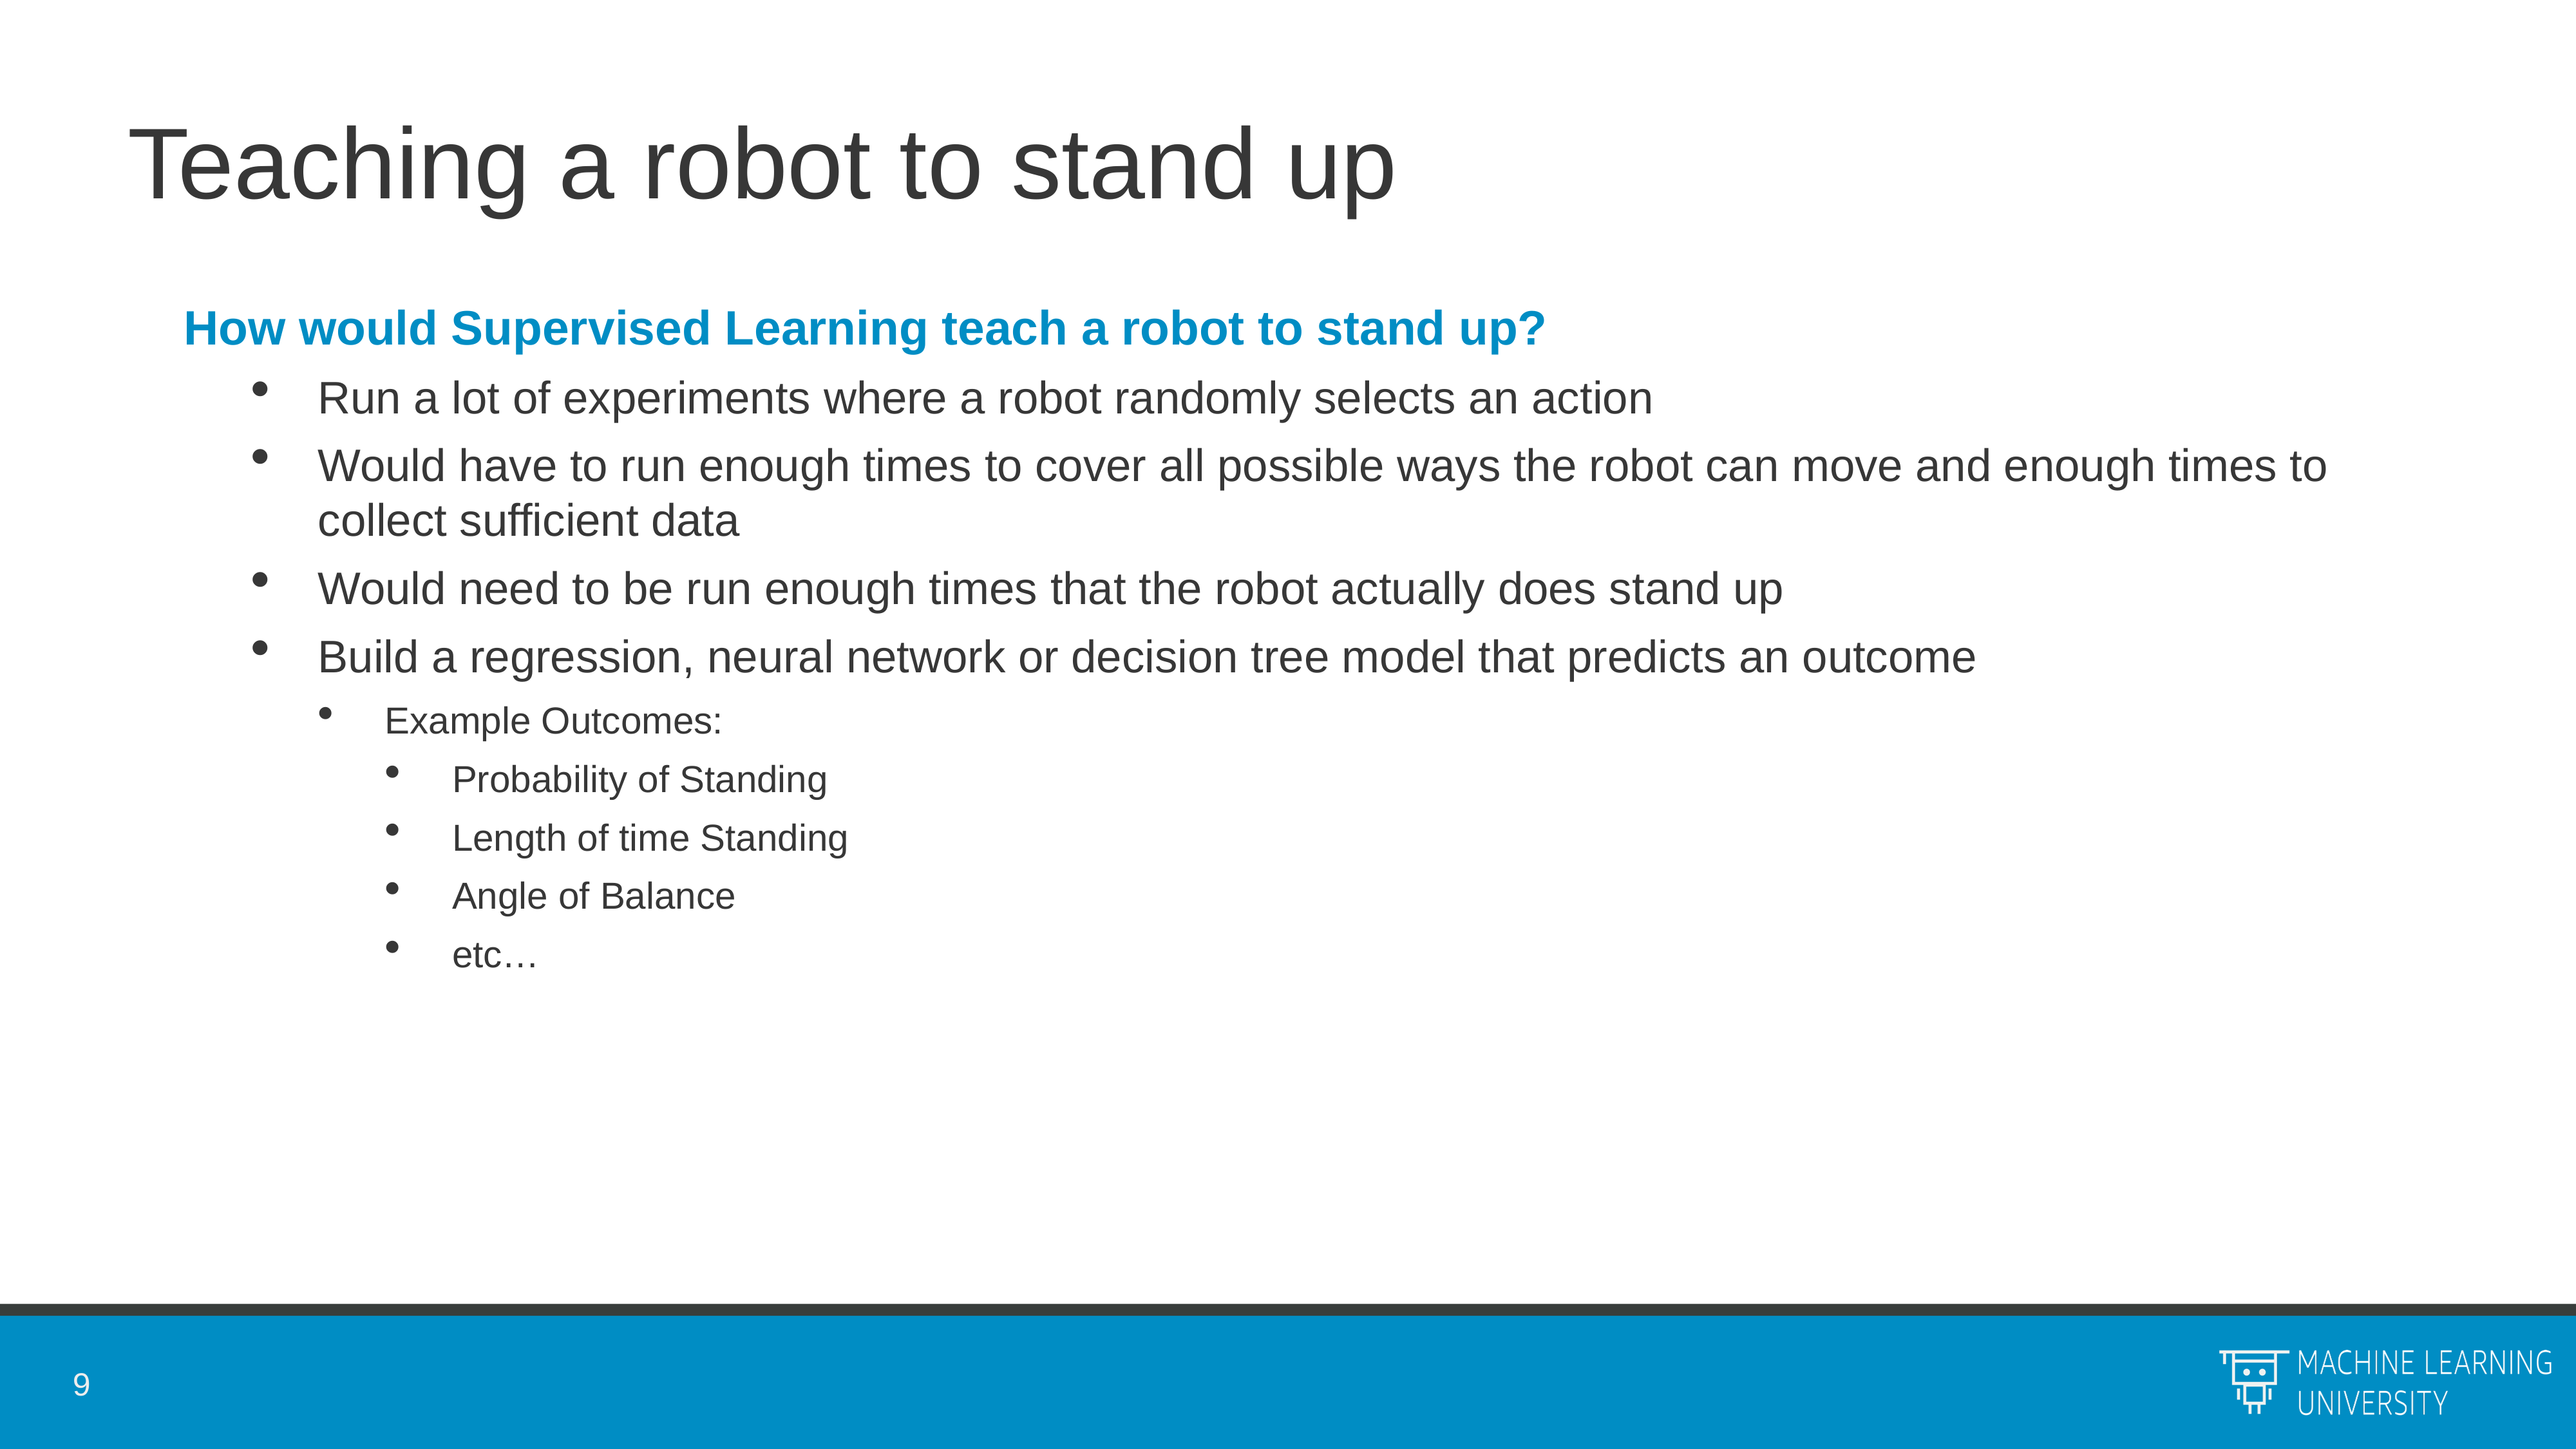

# Teaching a robot to stand up
How would Supervised Learning teach a robot to stand up?
Run a lot of experiments where a robot randomly selects an action
Would have to run enough times to cover all possible ways the robot can move and enough times to collect sufficient data
Would need to be run enough times that the robot actually does stand up
Build a regression, neural network or decision tree model that predicts an outcome

Example Outcomes:
Probability of Standing
Length of time Standing
Angle of Balance
etc…
9